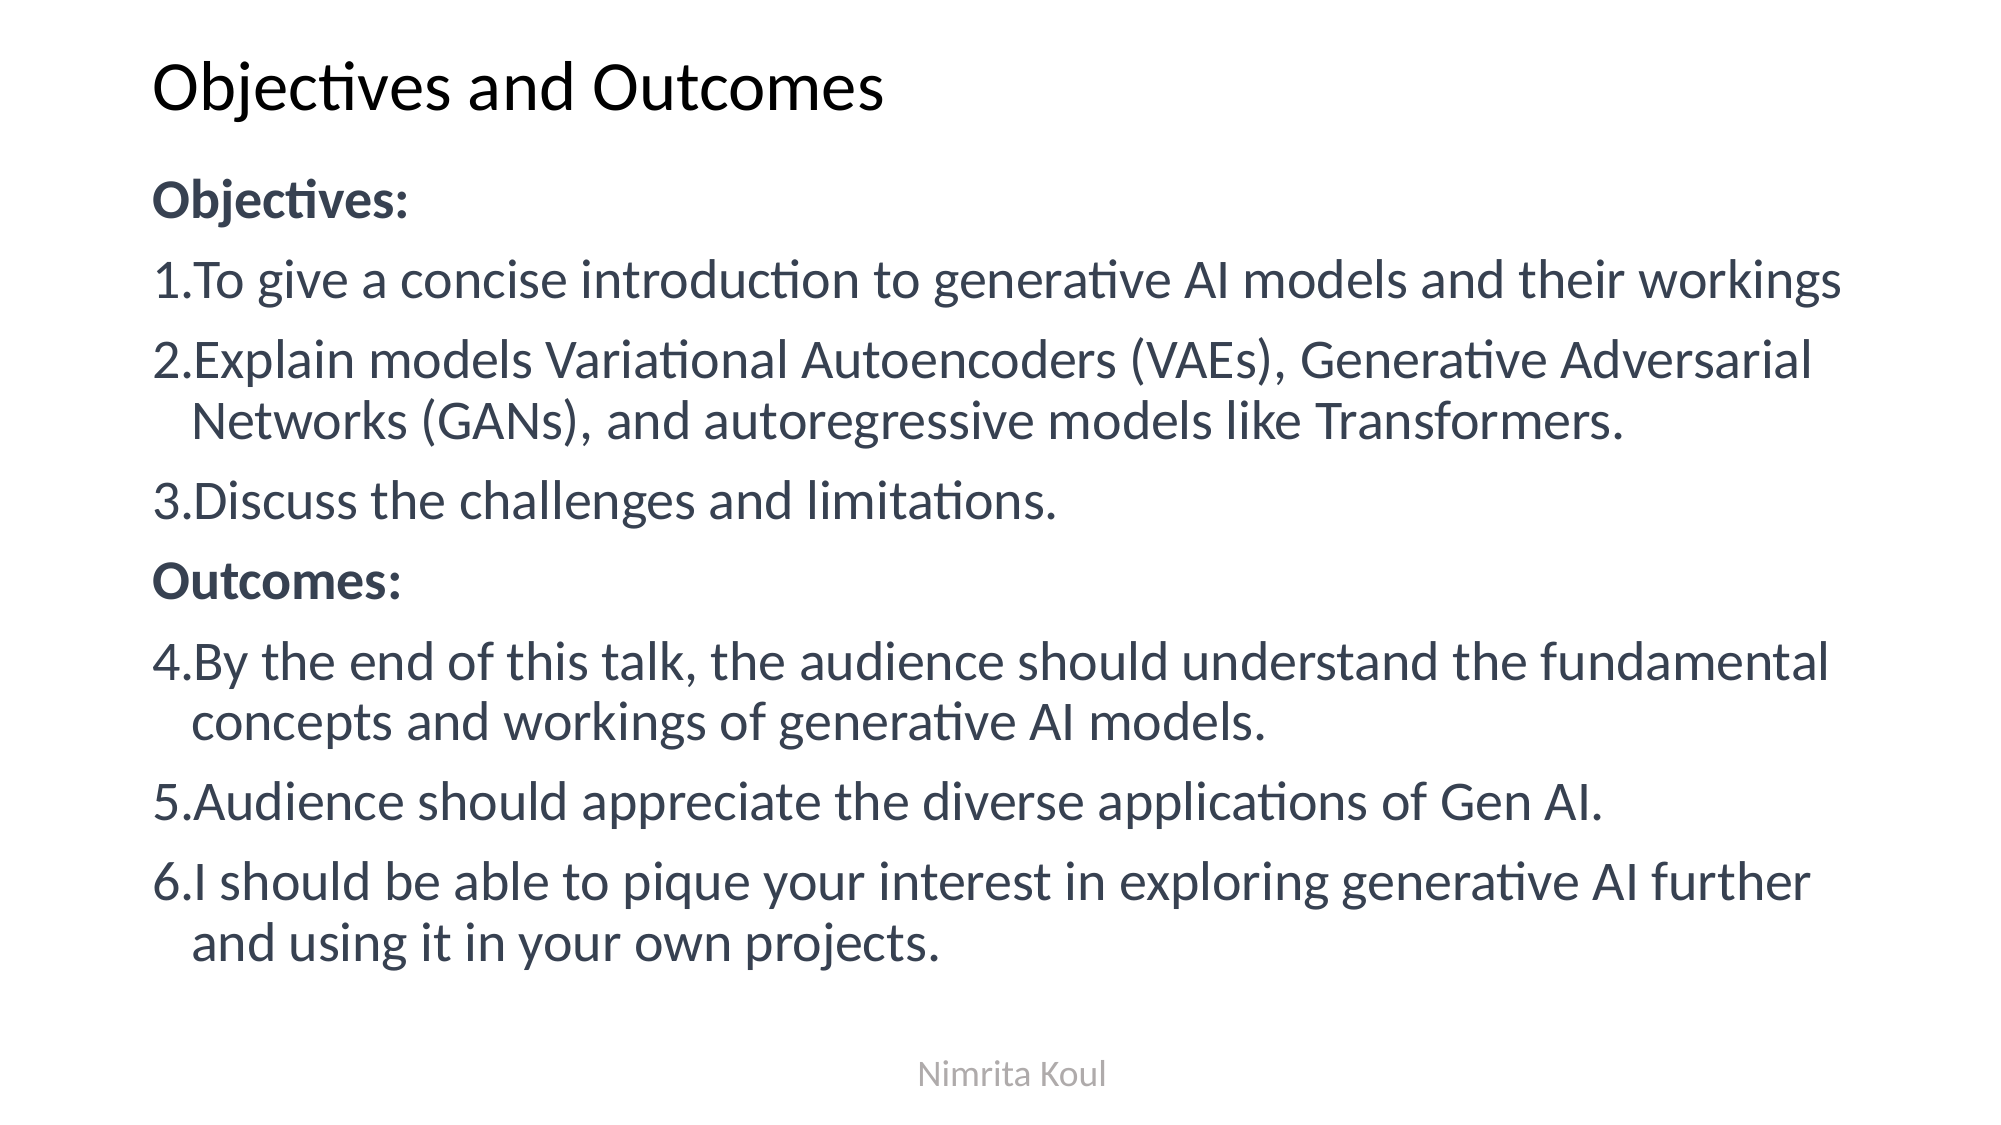

# Objectives and Outcomes
Objectives:
To give a concise introduction to generative AI models and their workings
Explain models Variational Autoencoders (VAEs), Generative Adversarial Networks (GANs), and autoregressive models like Transformers.
Discuss the challenges and limitations.
Outcomes:
By the end of this talk, the audience should understand the fundamental concepts and workings of generative AI models.
Audience should appreciate the diverse applications of Gen AI.
I should be able to pique your interest in exploring generative AI further and using it in your own projects.